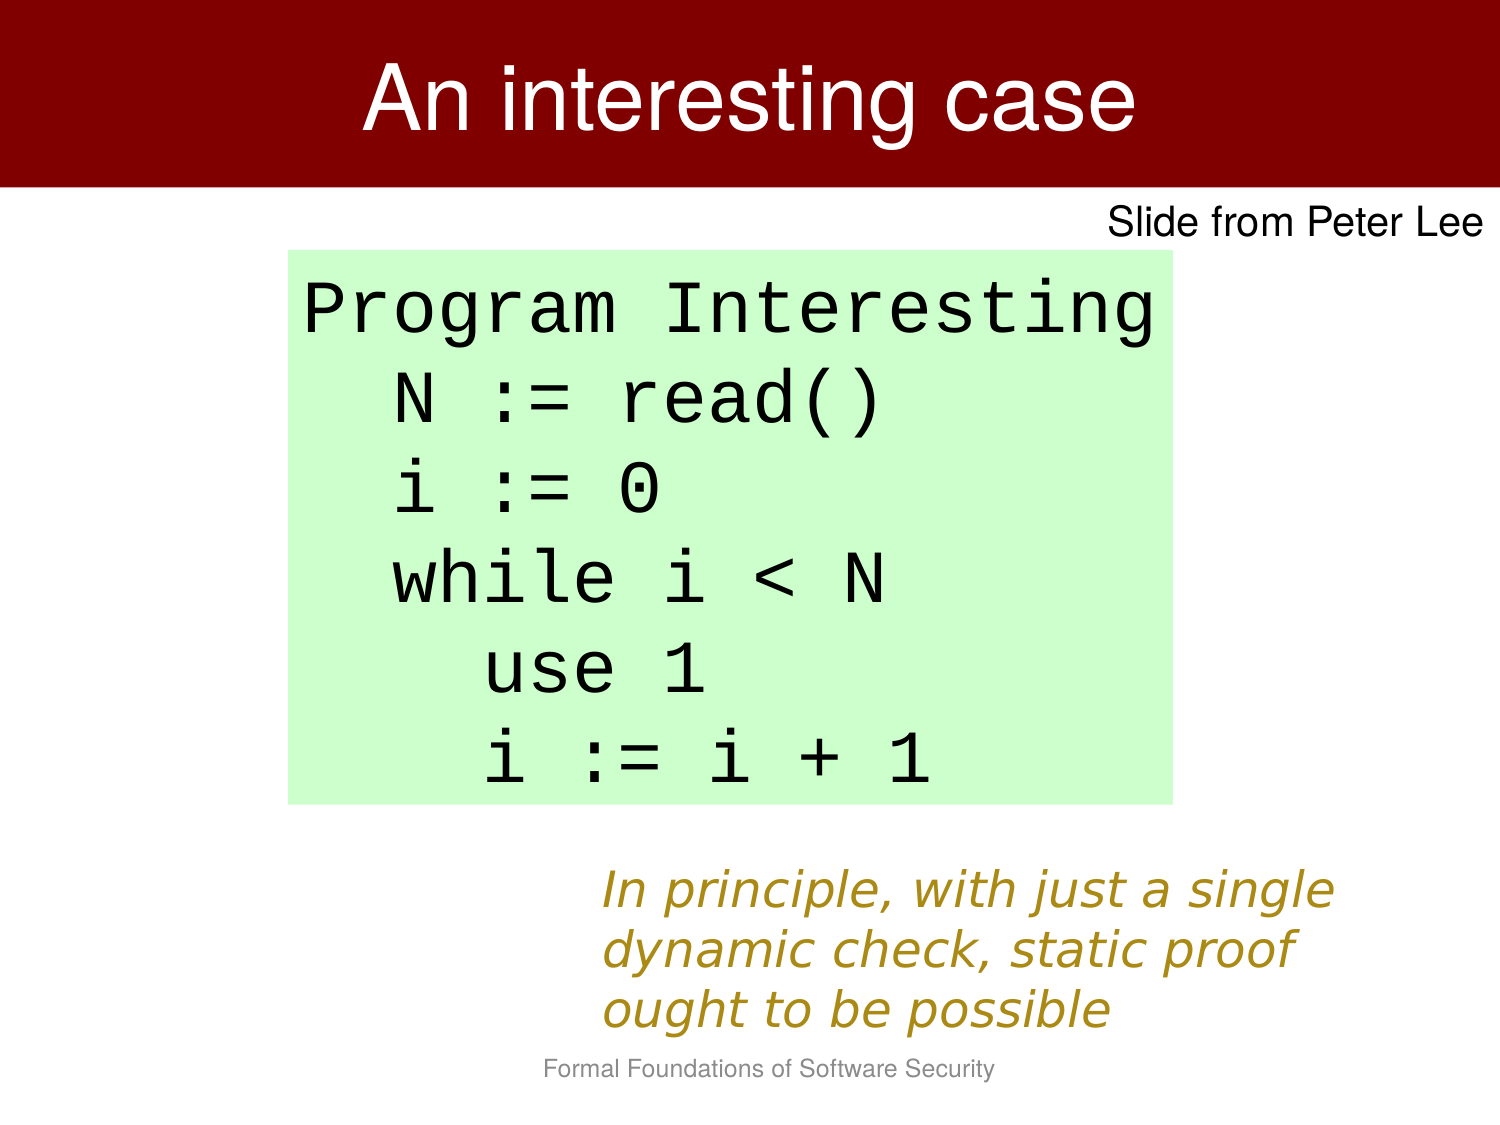

# An interesting case
Slide from Peter Lee
Program Interesting
  N := read()
  i := 0
  while i < N
    use 1
    i := i + 1
In principle, with just a single dynamic check, static proof ought to be possible